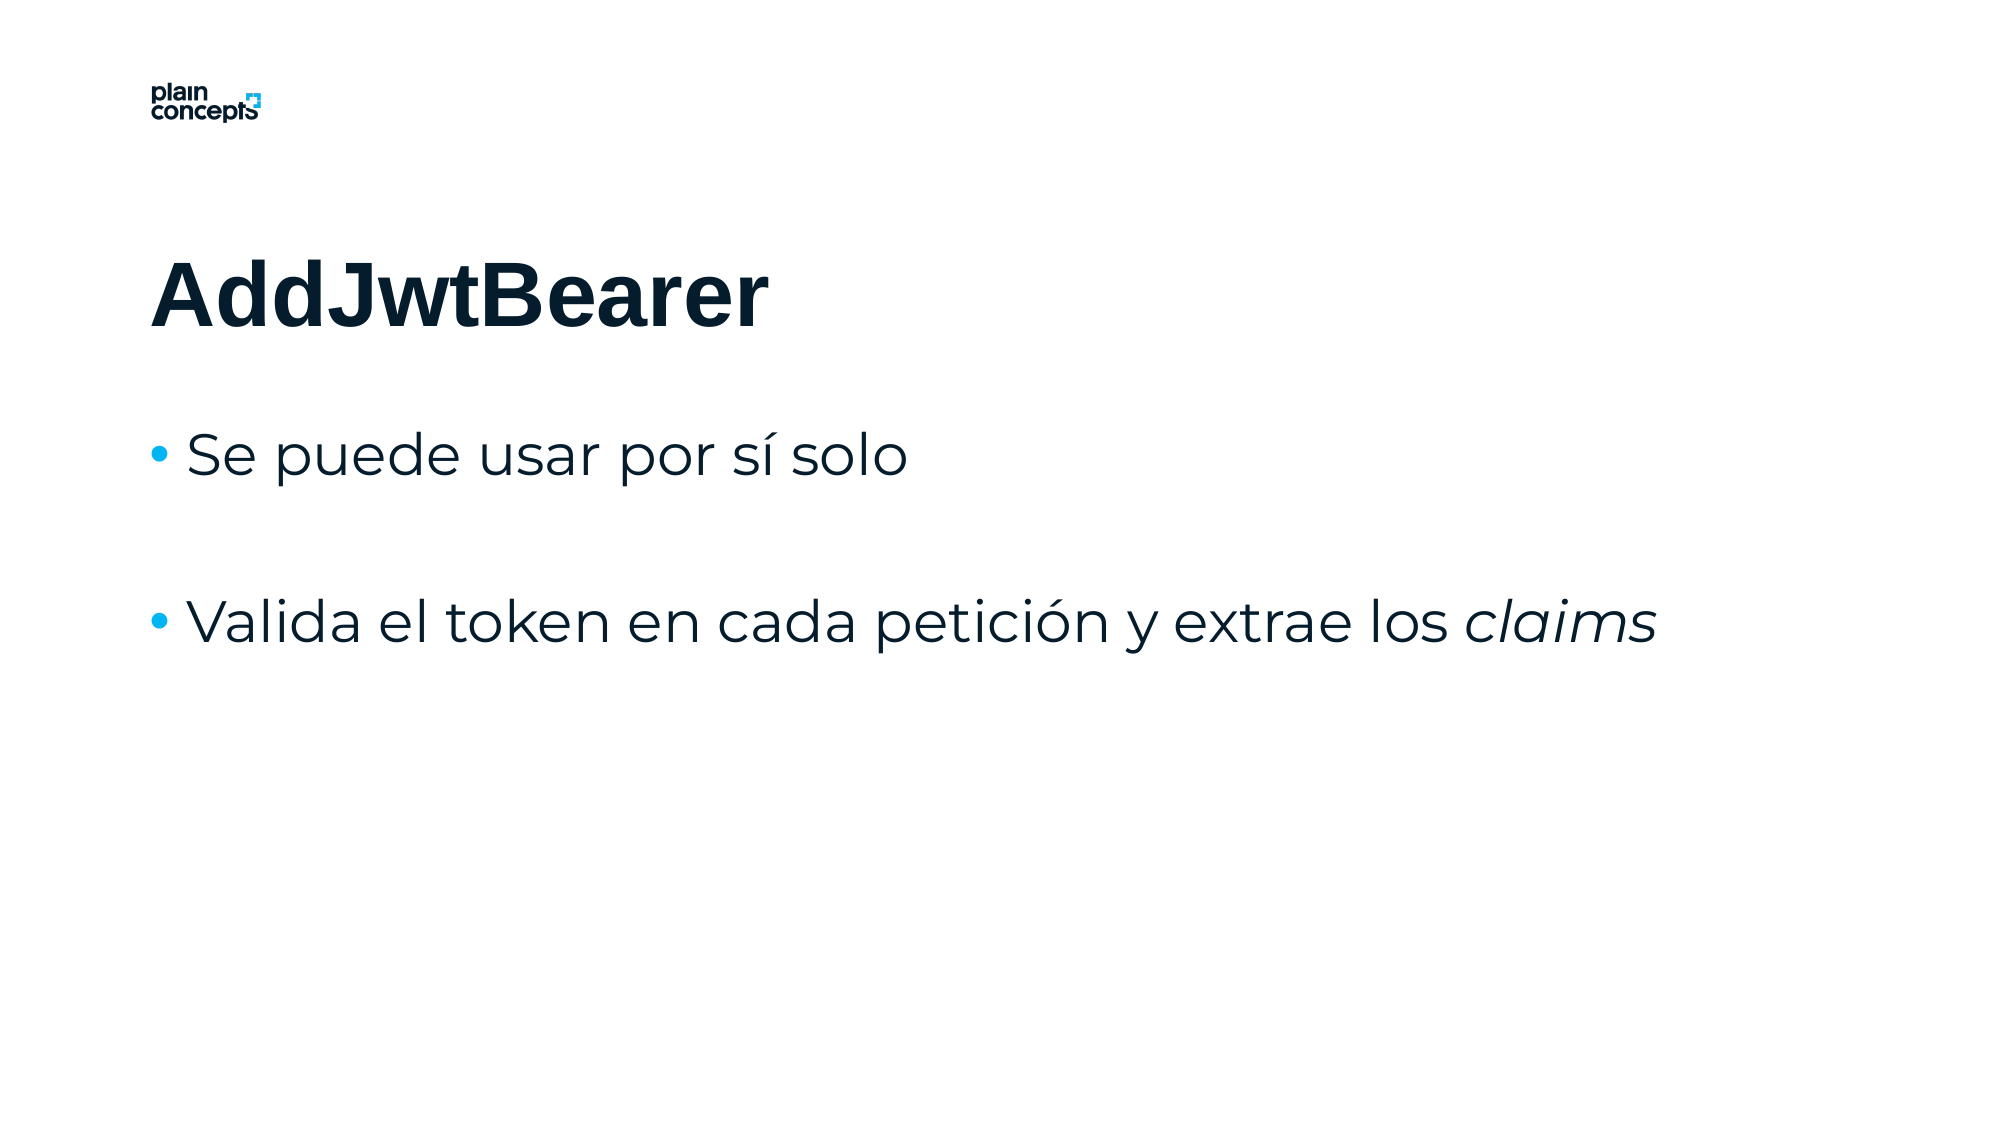

AddJwtBearer
Se puede usar por sí solo

Valida el token en cada petición y extrae los claims